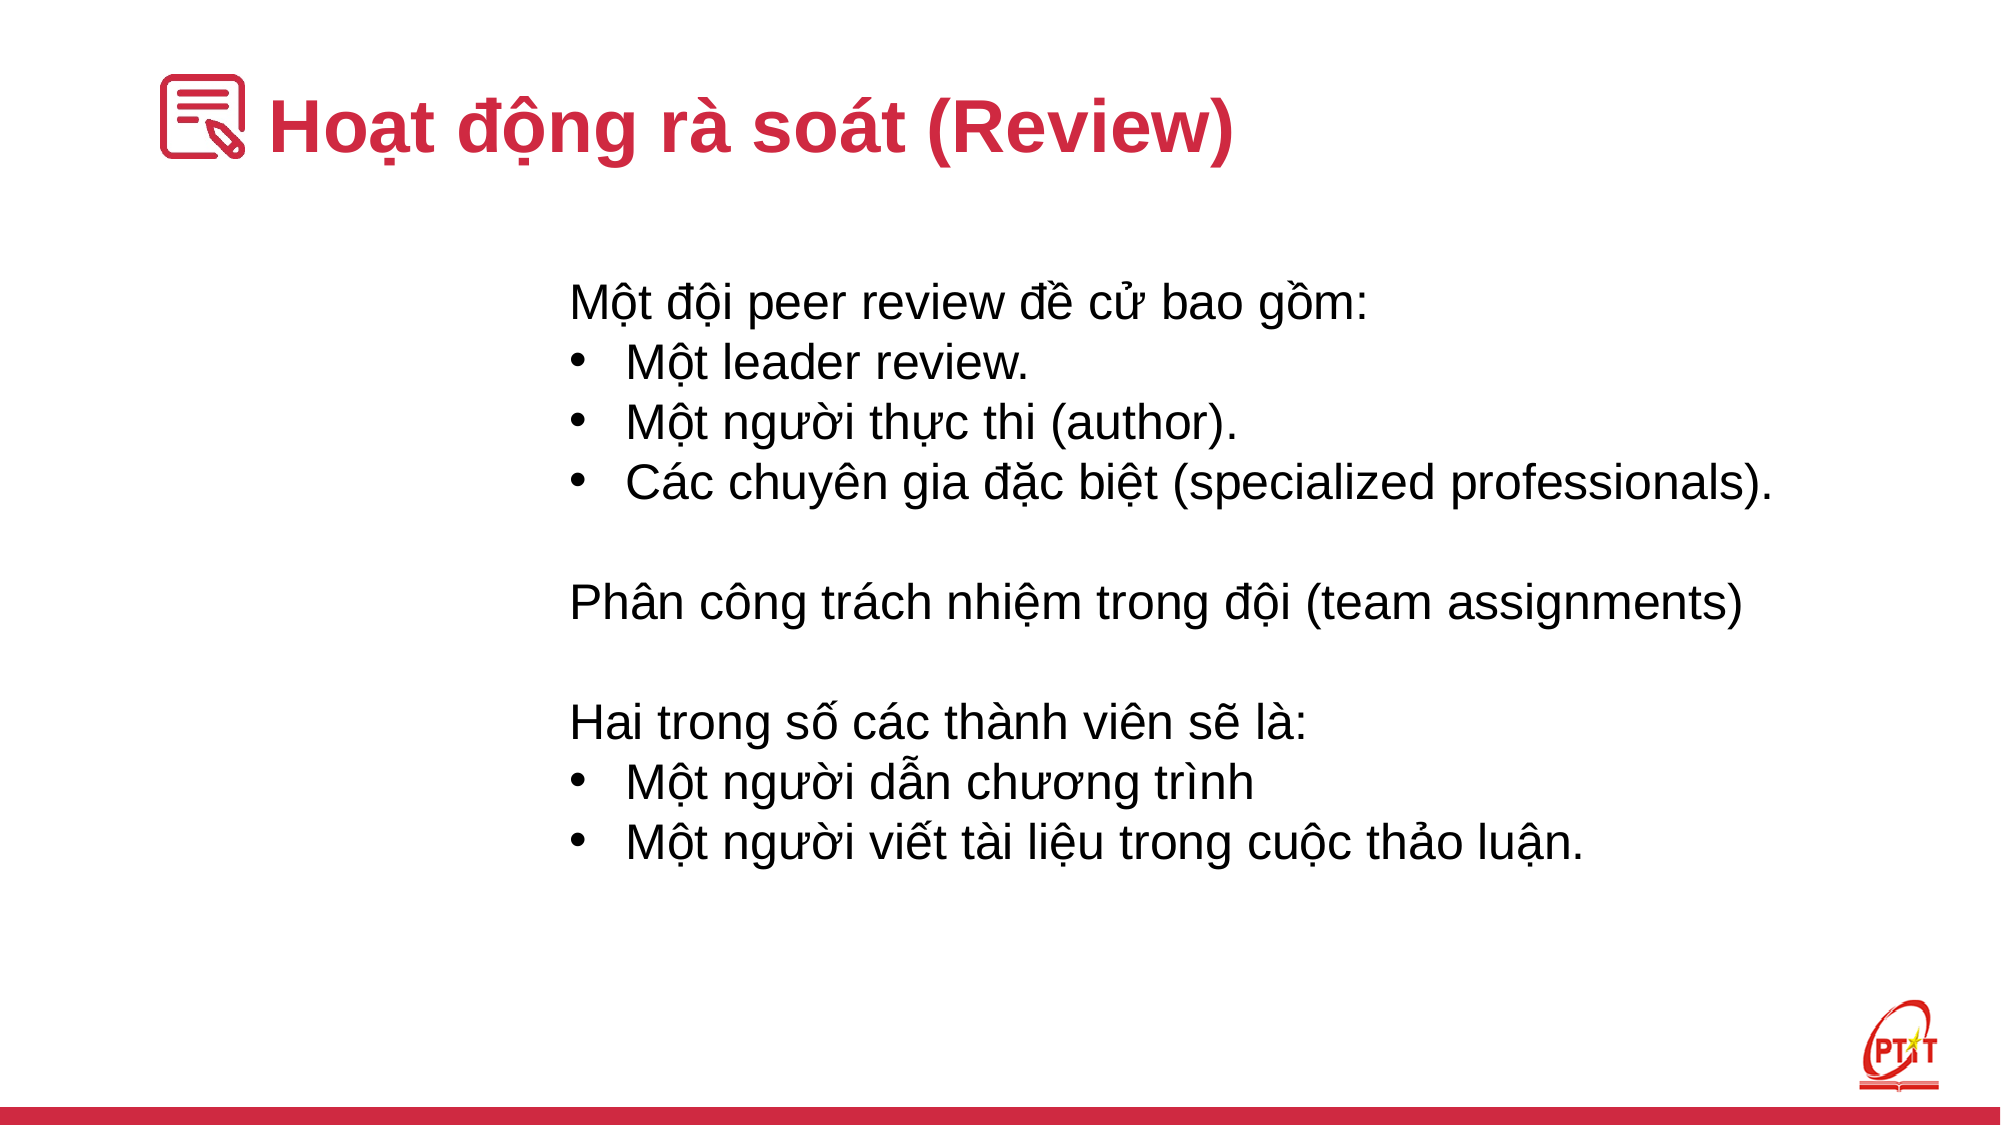

# Hoạt động rà soát (Review)
Một đội peer review đề cử bao gồm:
Một leader review.
Một người thực thi (author).
Các chuyên gia đặc biệt (specialized professionals).

Phân công trách nhiệm trong đội (team assignments)

Hai trong số các thành viên sẽ là:
Một người dẫn chương trình
Một người viết tài liệu trong cuộc thảo luận.